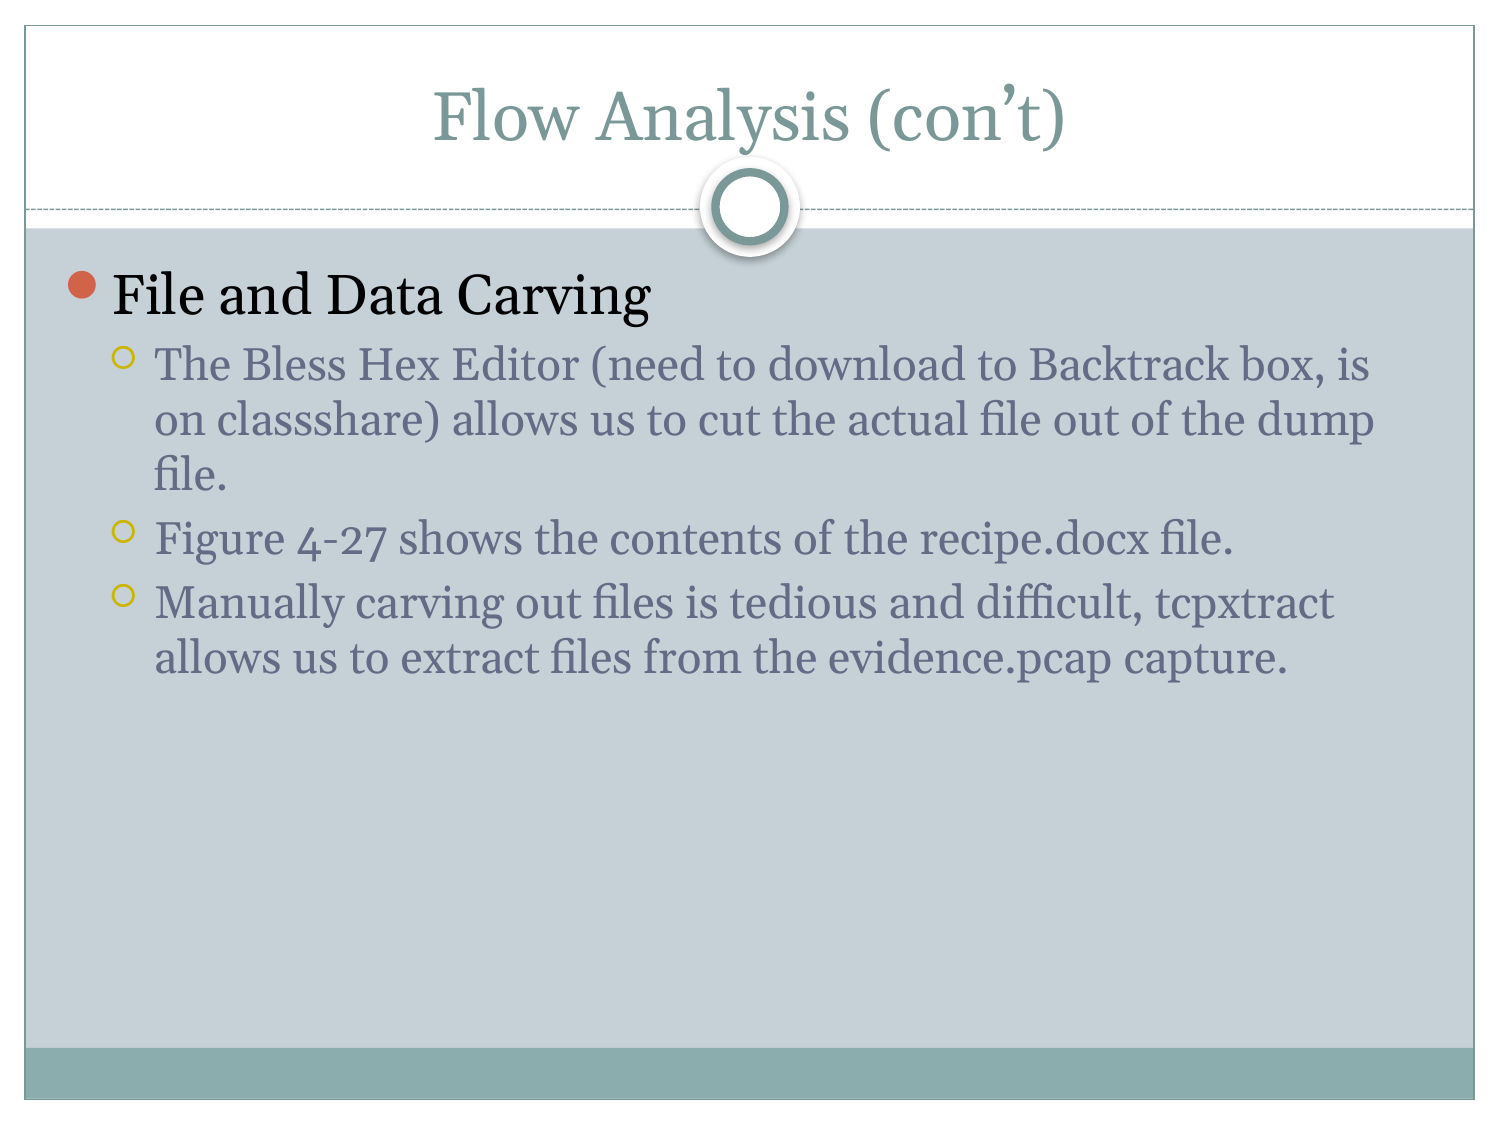

# Flow Analysis (con’t)
File and Data Carving
The Bless Hex Editor (need to download to Backtrack box, is on classshare) allows us to cut the actual file out of the dump file.
Figure 4-27 shows the contents of the recipe.docx file.
Manually carving out files is tedious and difficult, tcpxtract allows us to extract files from the evidence.pcap capture.